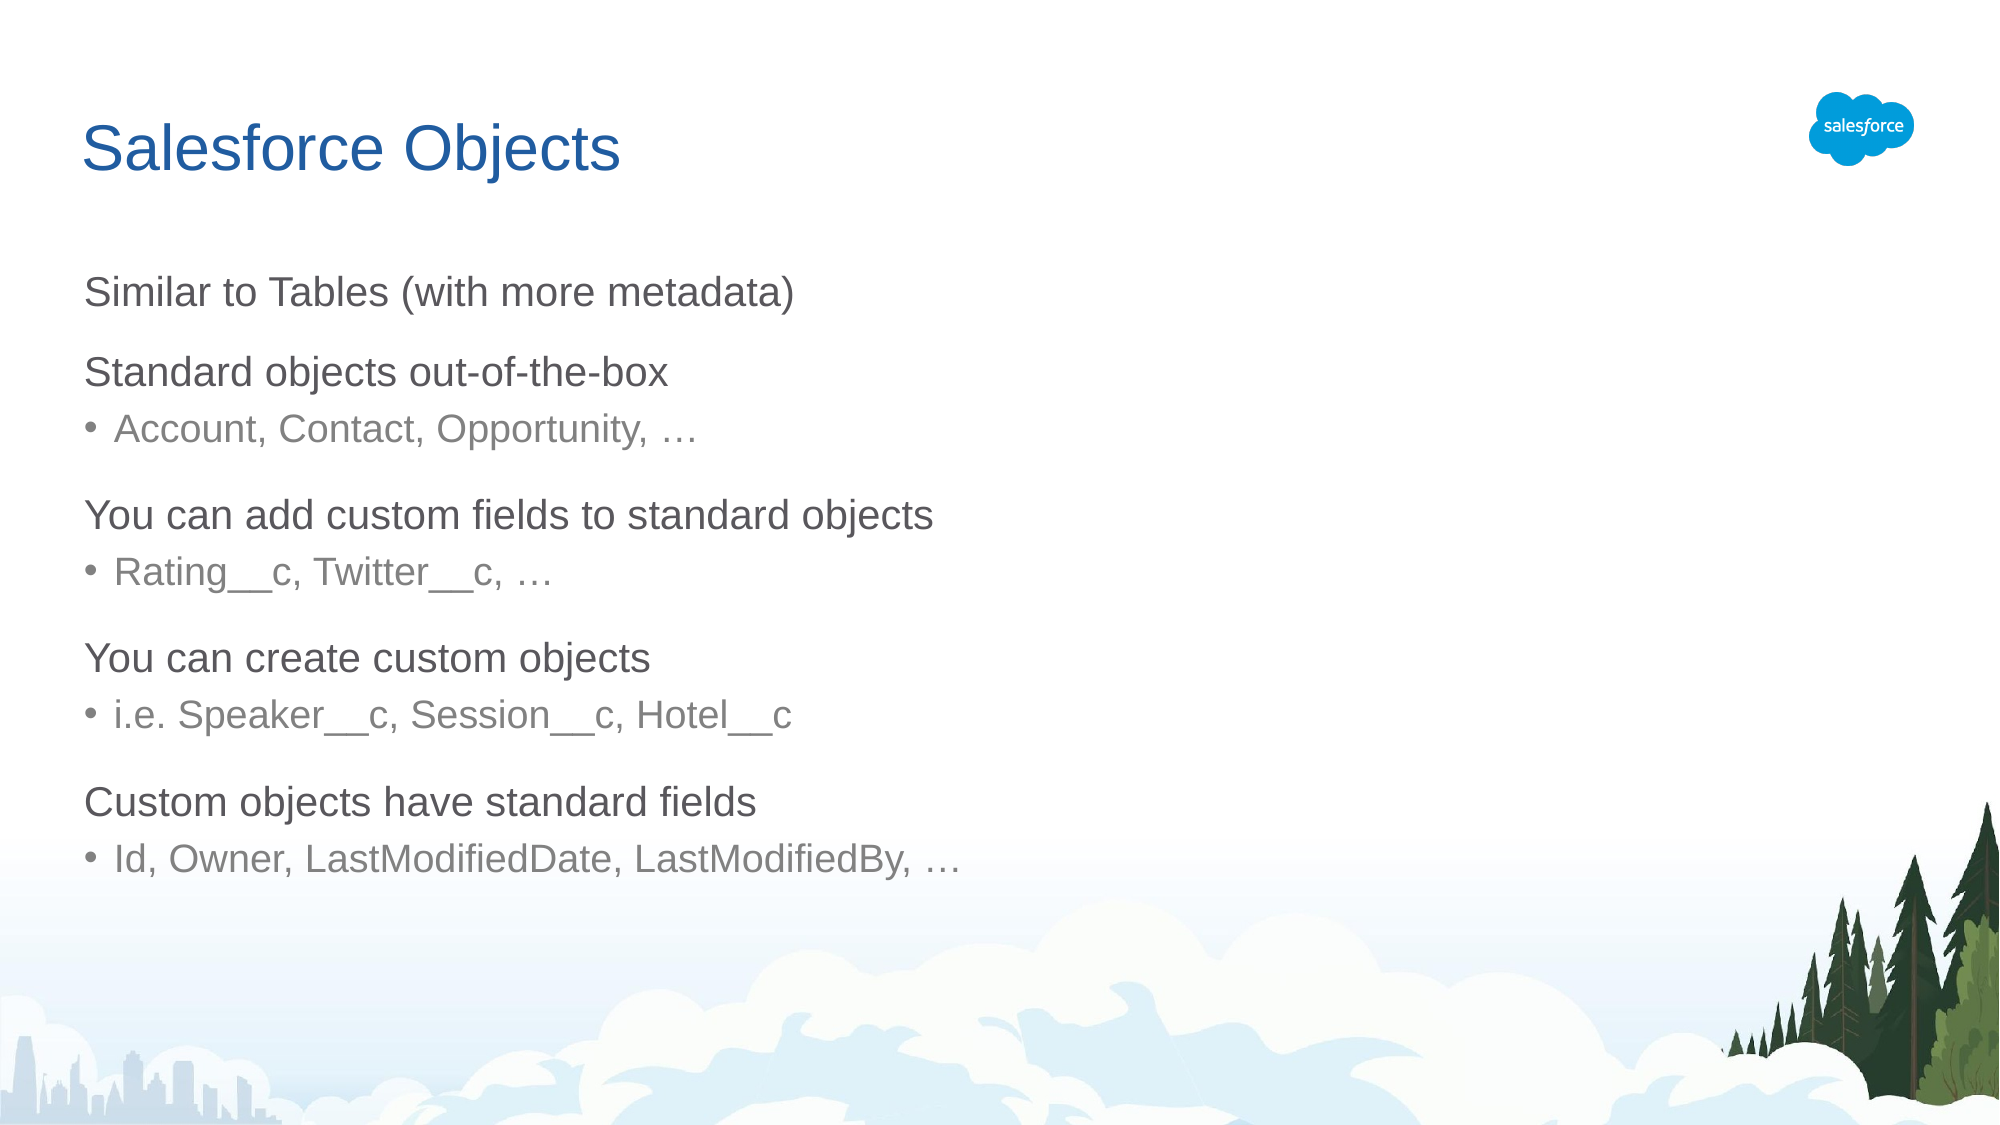

# Salesforce Objects

Similar to Tables (with more metadata)
Standard objects out-of-the-box
Account, Contact, Opportunity, …
You can add custom fields to standard objects
Rating__c, Twitter__c, …
You can create custom objects
i.e. Speaker__c, Session__c, Hotel__c
Custom objects have standard fields
Id, Owner, LastModifiedDate, LastModifiedBy, …